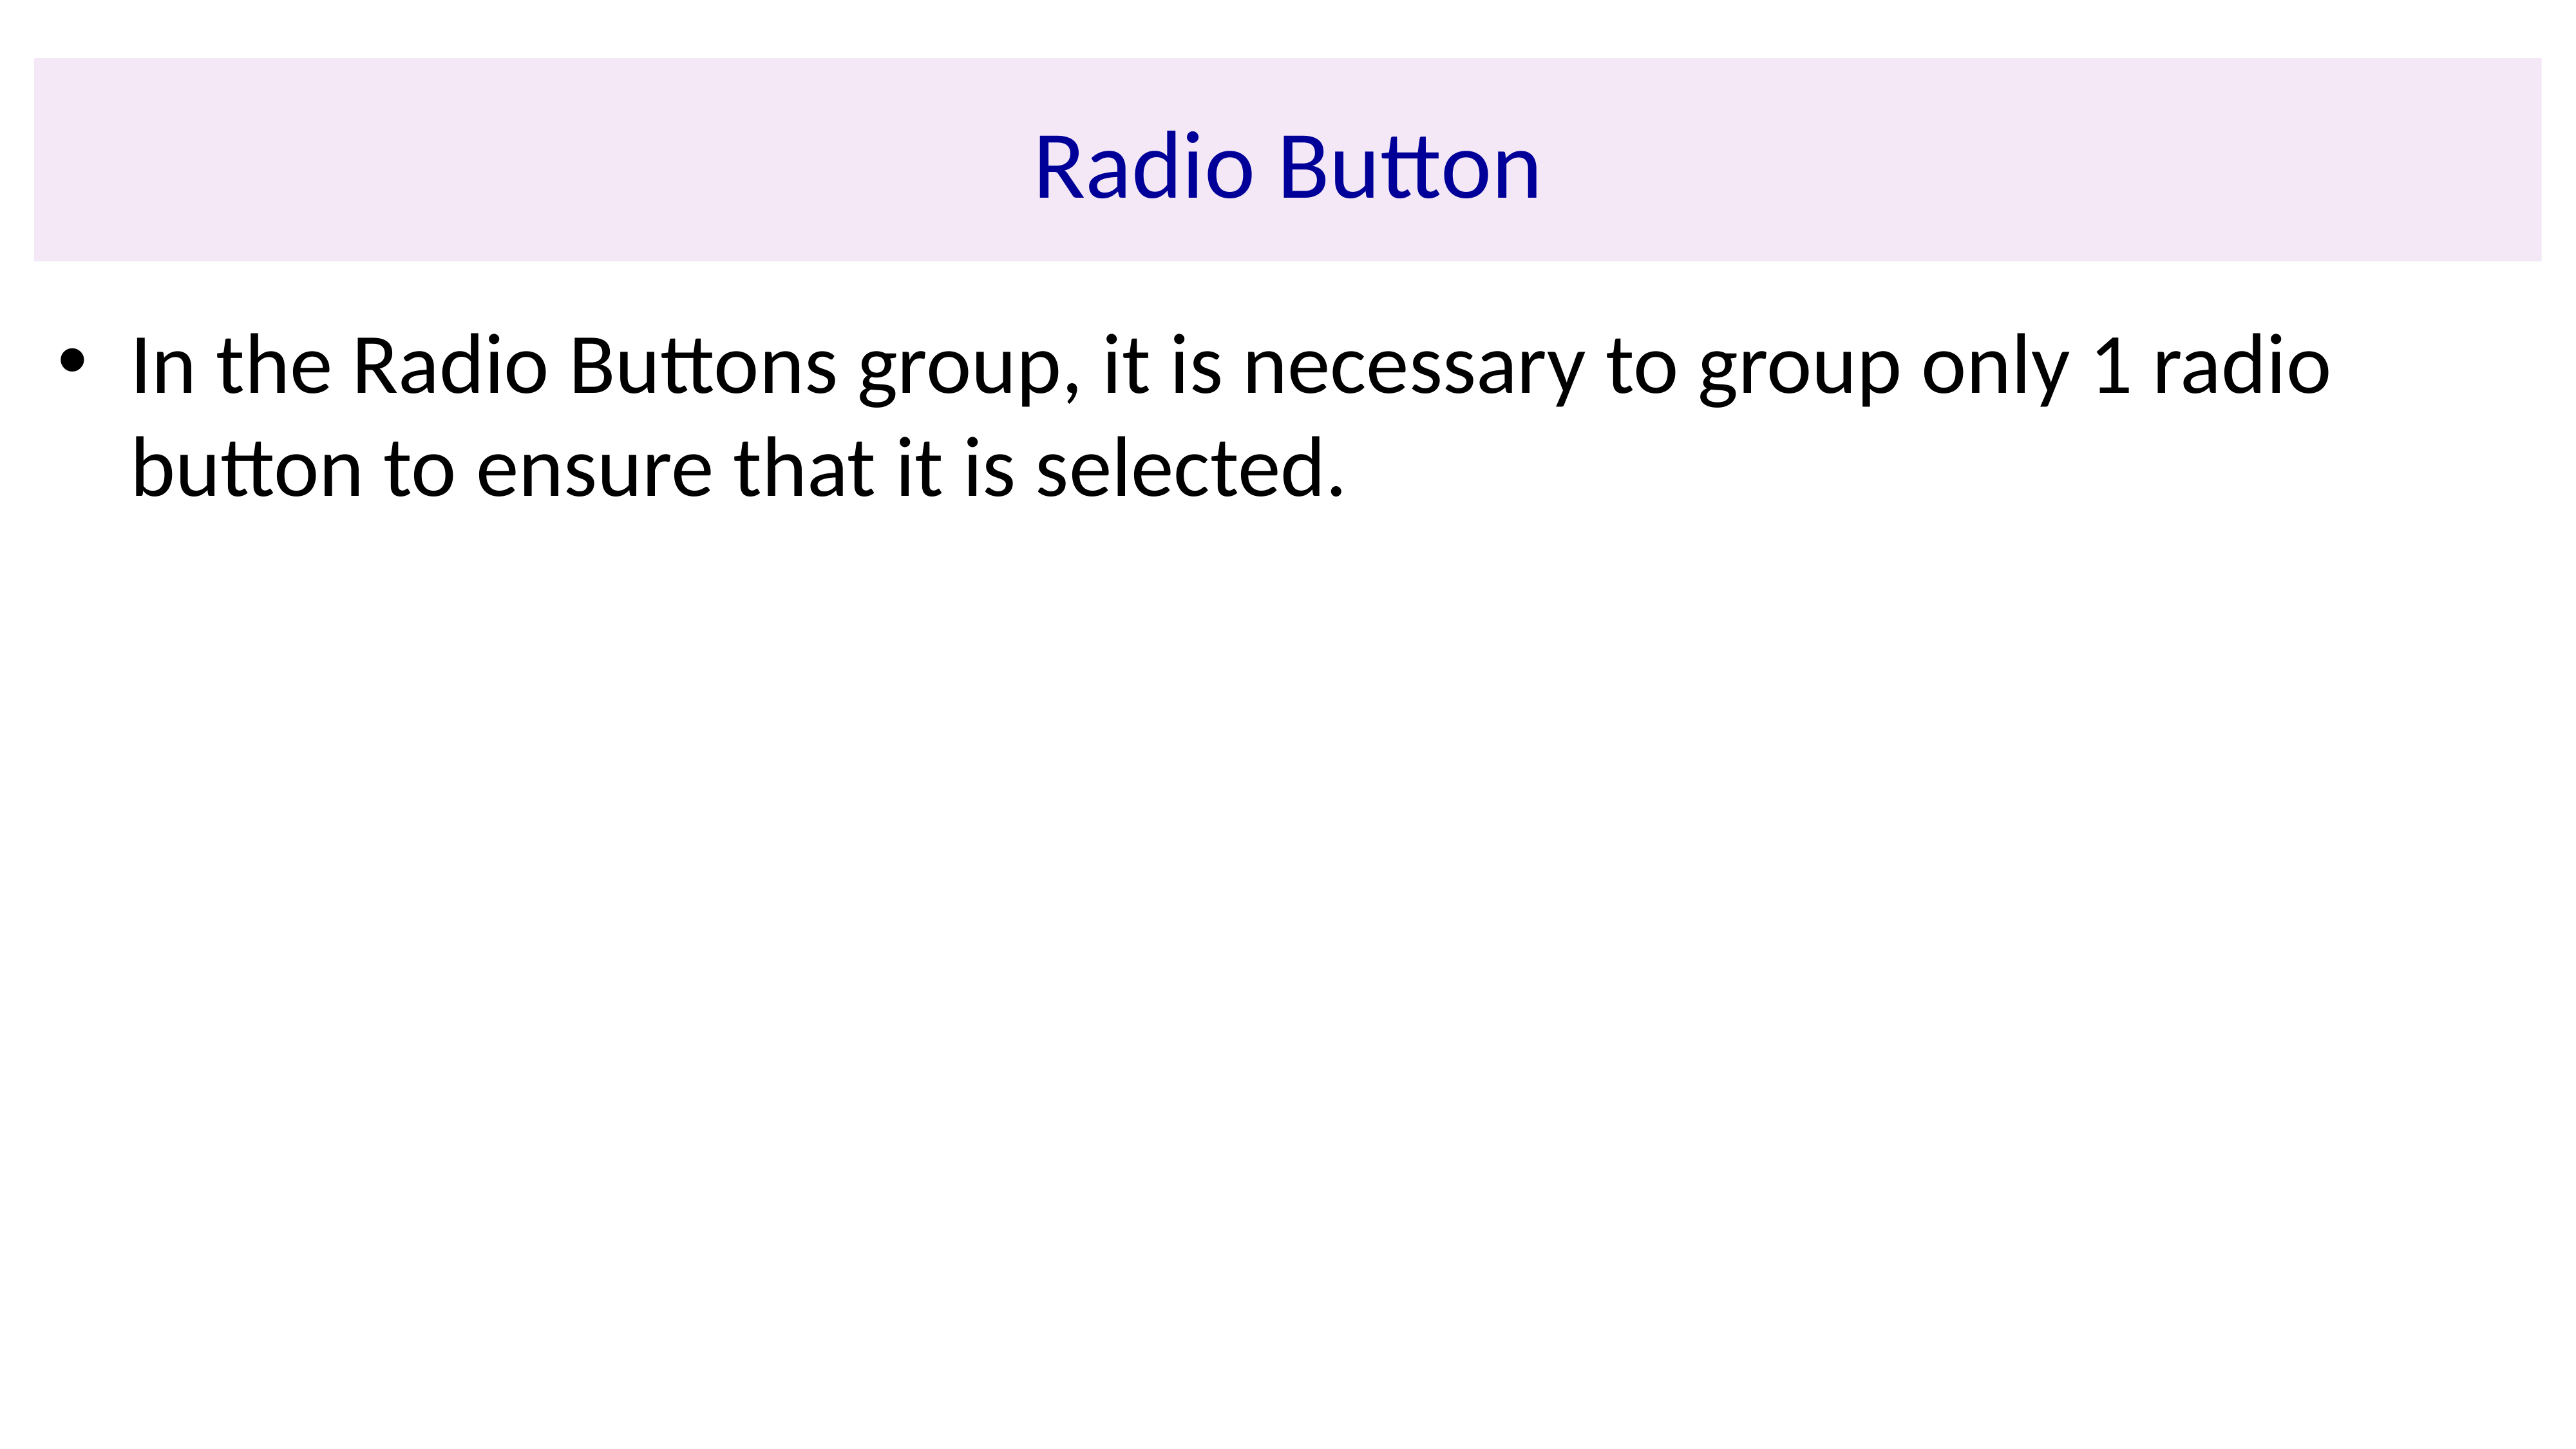

# Radio Button
In the Radio Buttons group, it is necessary to group only 1 radio button to ensure that it is selected.